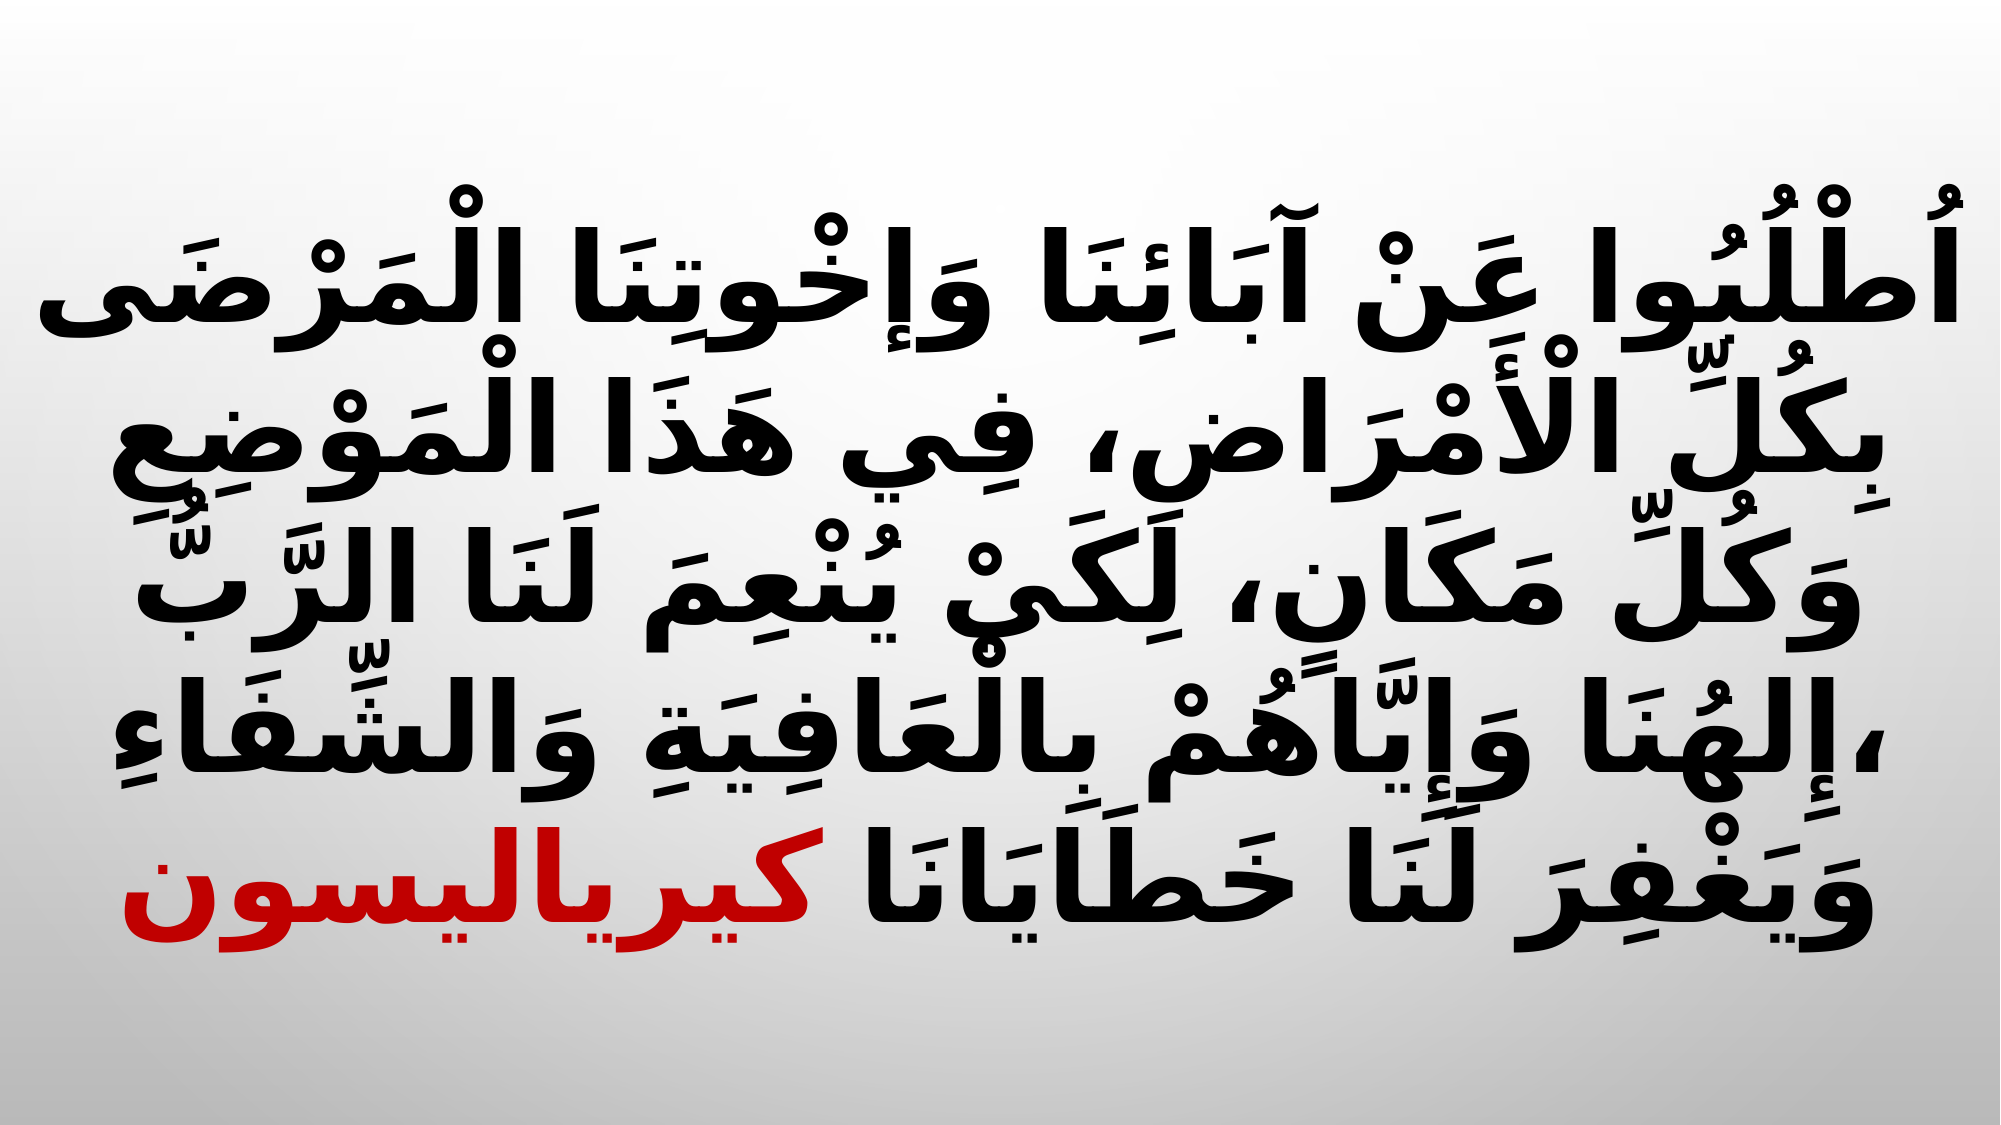

اُطْلُبُوا عَنْ آبَائِنَا وَإخْوتِنَا الْمَرْضَى بِكُلِّ الْأَمْرَاضِ، فِي هَذَا الْمَوْضِعِ وَكُلِّ مَكَانٍ، لِكَيْ يُنْعِمَ لَنَا الرَّبُّ إِلهُنَا وَإِيَّاهُمْ بِالْعَافِيَةِ وَالشِّفَاءِ،
 وَيَغْفِرَ لَنَا خَطَايَانَا كيرياليسون